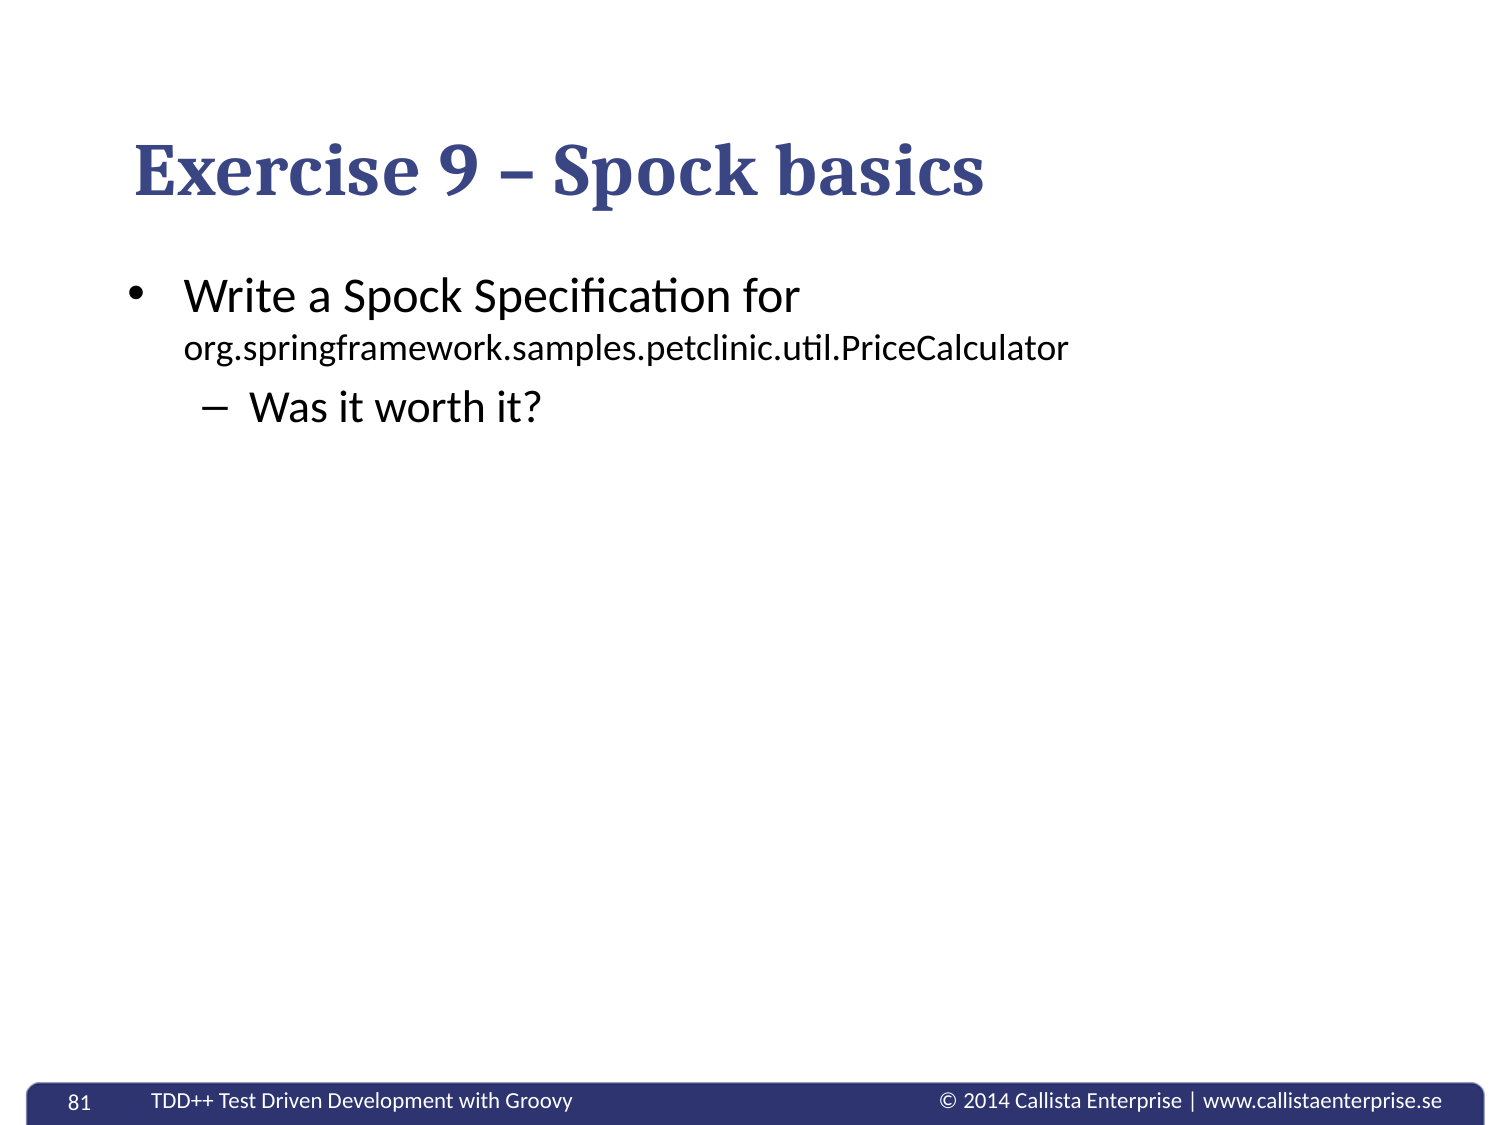

# Exercise 9 – Spock basics
Write a Spock Specification for org.springframework.samples.petclinic.util.PriceCalculator
Was it worth it?